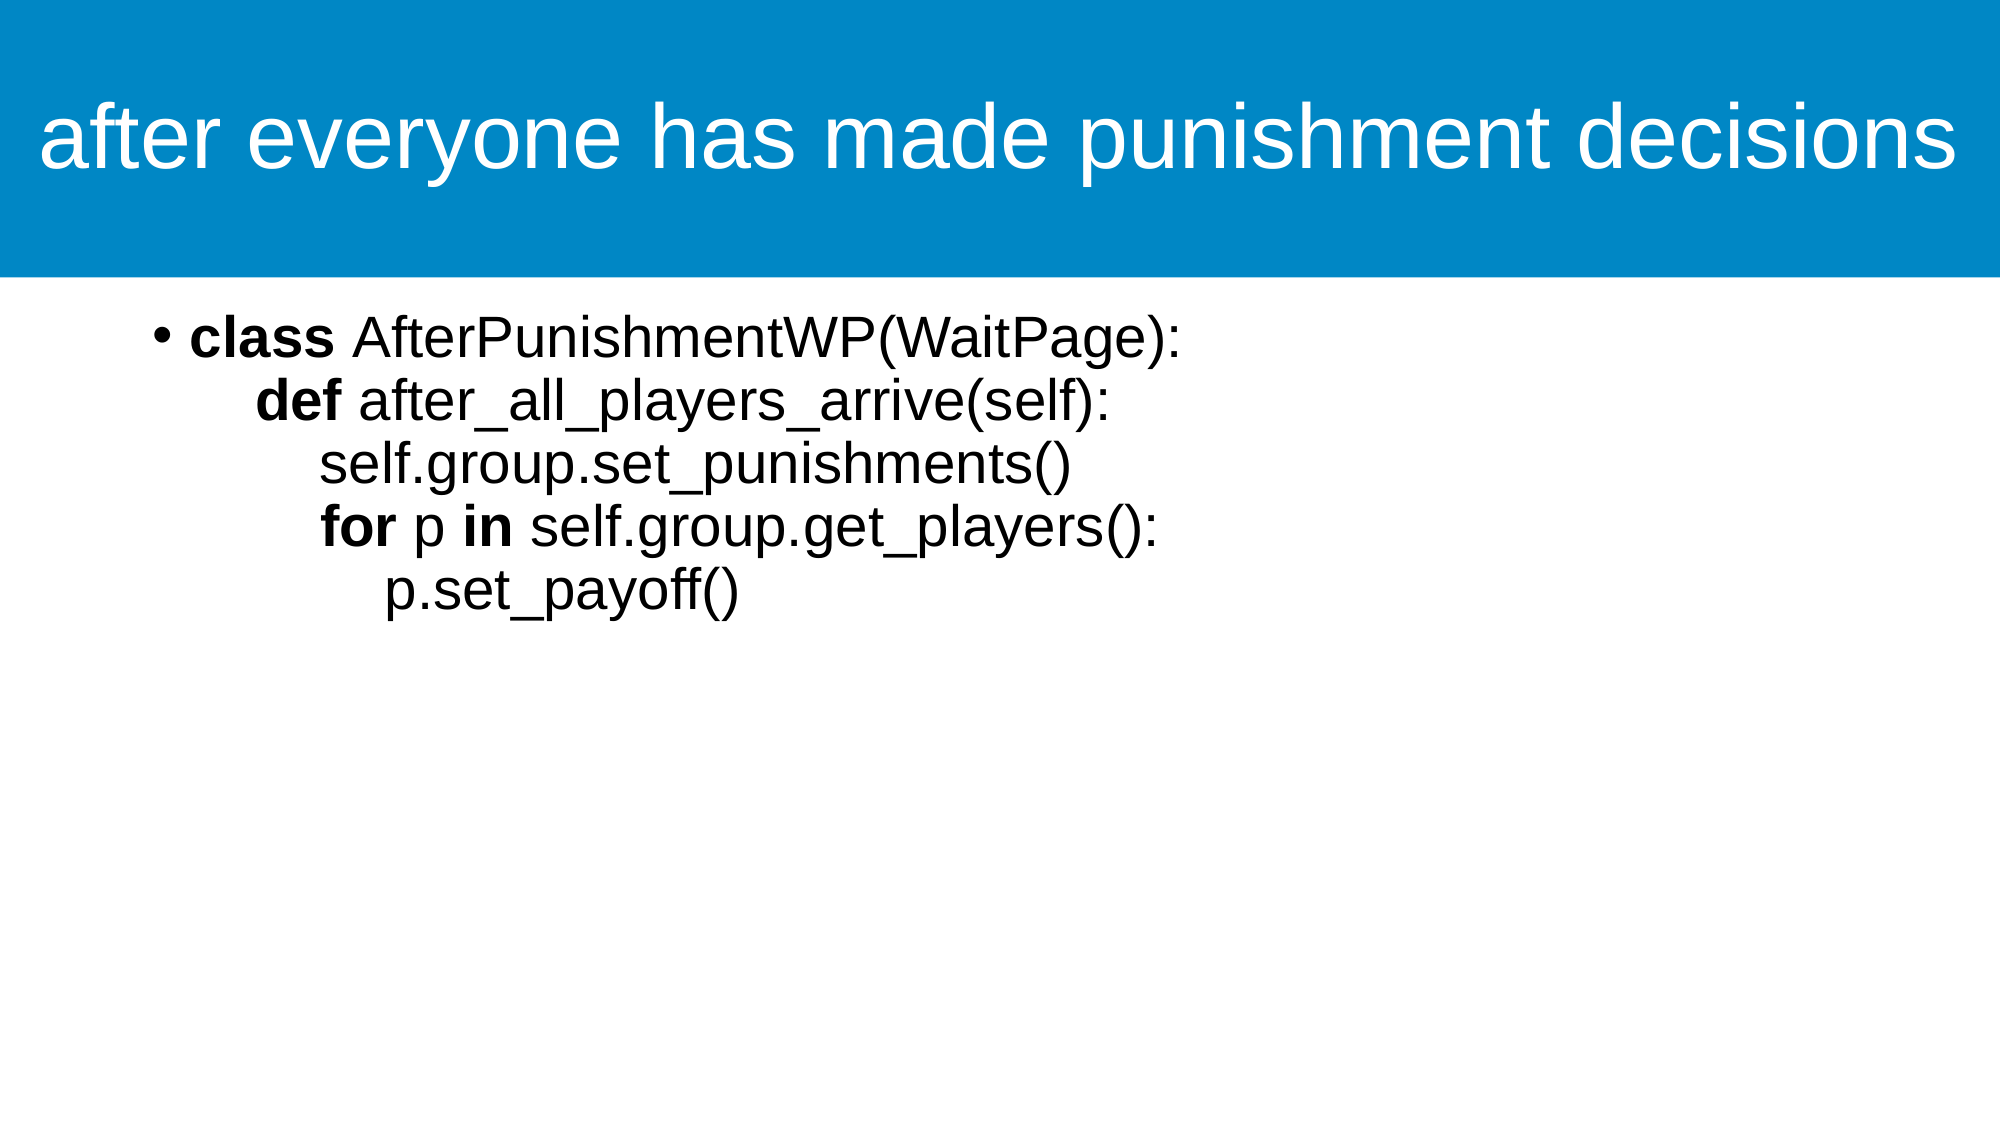

# after everyone has made punishment decisions
class AfterPunishmentWP(WaitPage):
    def after_all_players_arrive(self):
        self.group.set_punishments()
        for p in self.group.get_players():
            p.set_payoff()